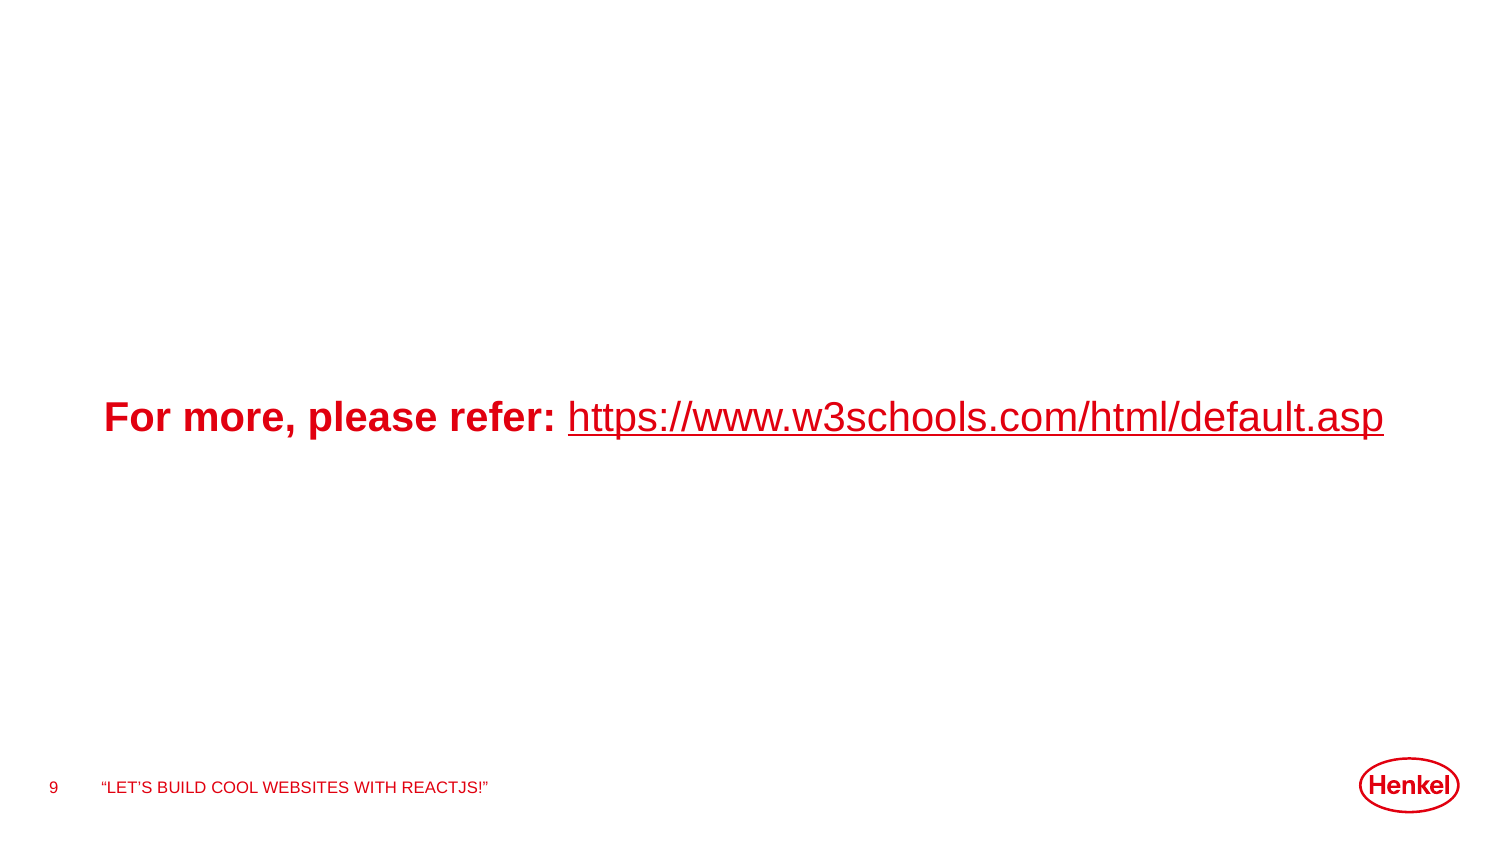

# For more, please refer: https://www.w3schools.com/html/default.asp
9
“Let’s Build Cool Websites with ReactJS!”